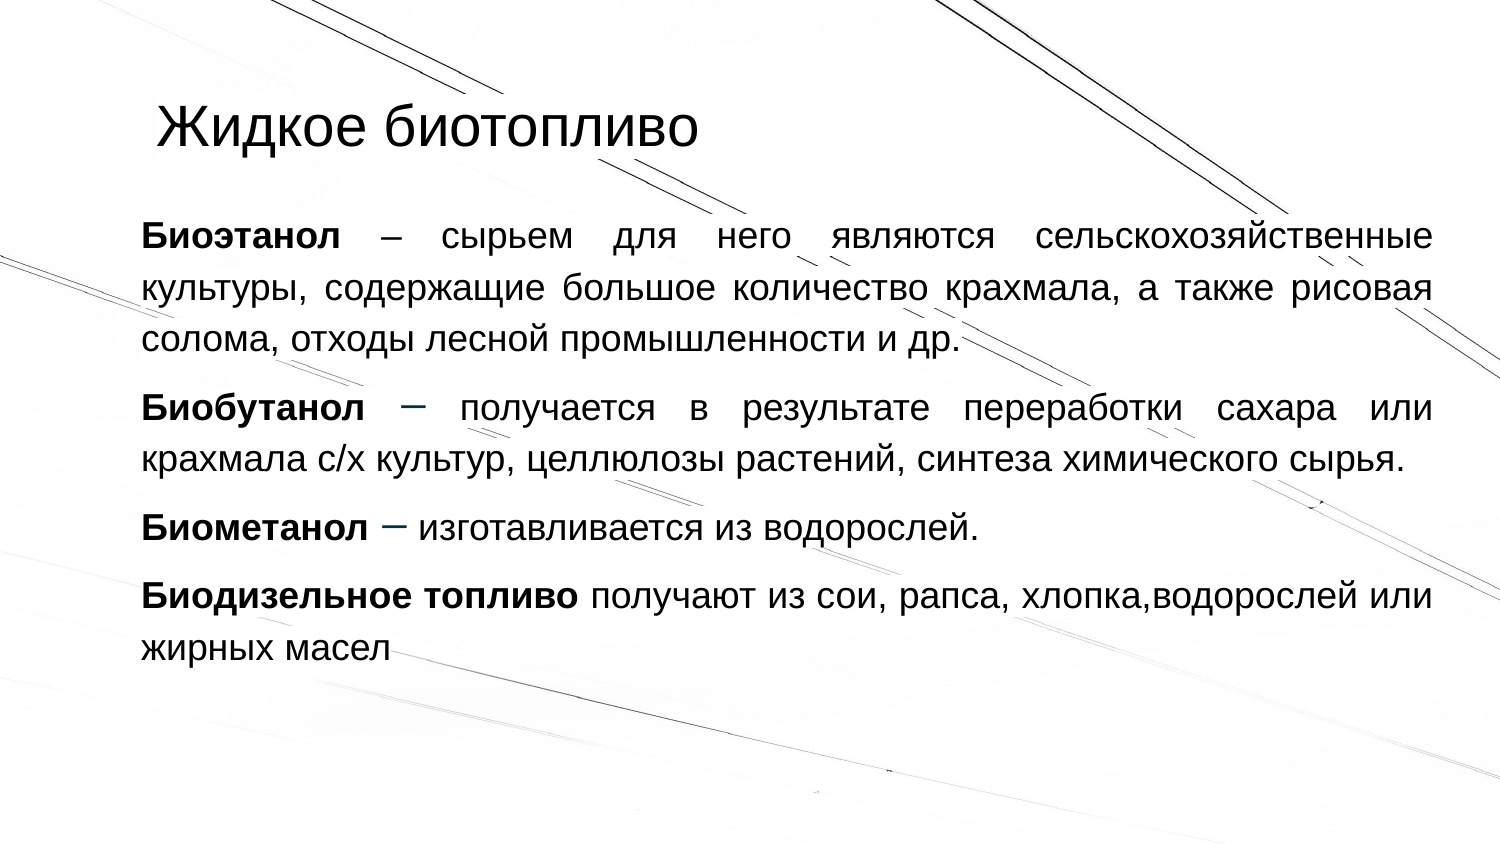

# Жидкое биотопливо
Биоэтанол – сырьем для него являются сельскохозяйственные культуры, содержащие большое количество крахмала, а также рисовая солома, отходы лесной промышленности и др.
Биобутанол — получается в результате переработки сахара или крахмала с/х культур, целлюлозы растений, синтеза химического сырья.
Биометанол — изготавливается из водорослей.
Биодизельное топливо получают из сои, рапса, хлопка,водорослей или жирных масел